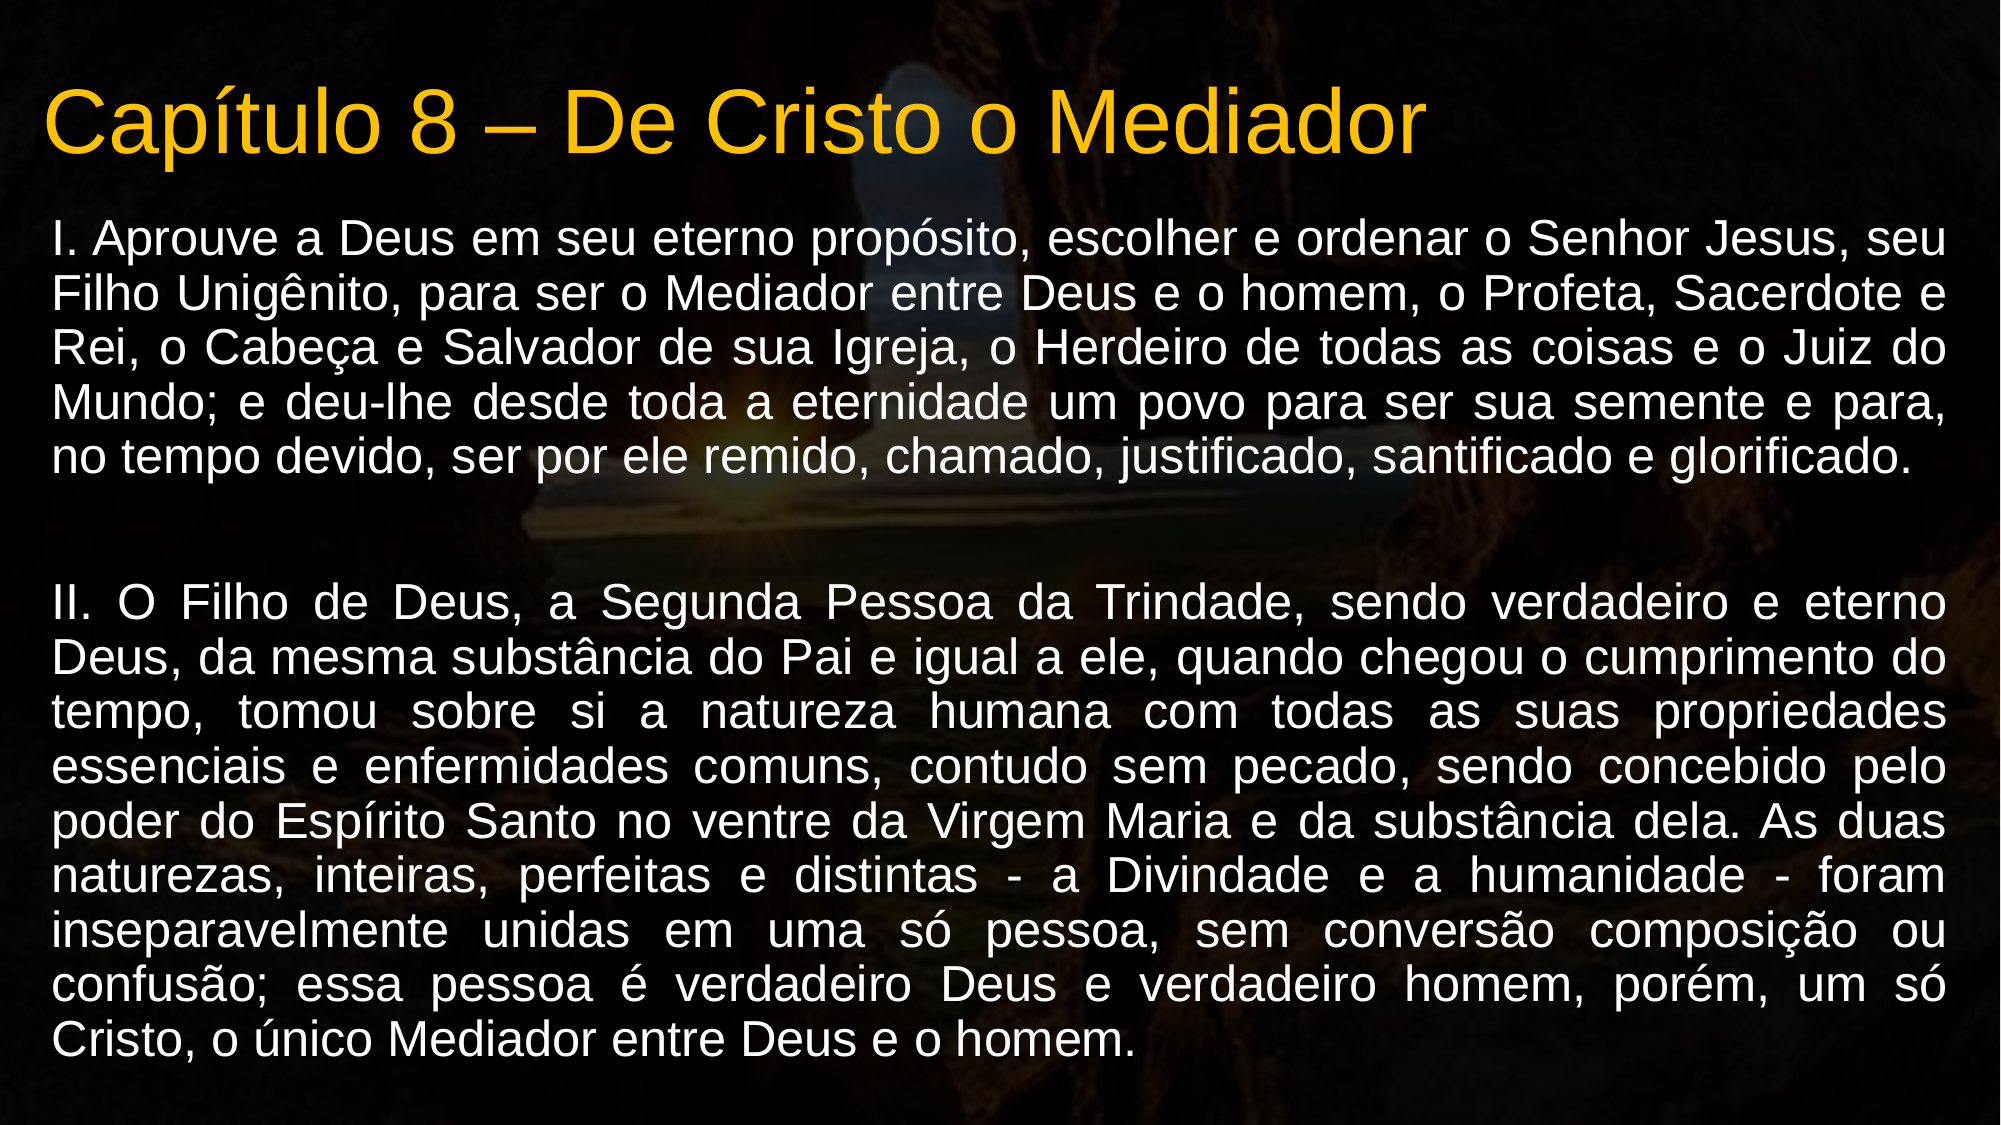

# Capítulo 8 – De Cristo o Mediador
I. Aprouve a Deus em seu eterno propósito, escolher e ordenar o Senhor Jesus, seu Filho Unigênito, para ser o Mediador entre Deus e o homem, o Profeta, Sacerdote e Rei, o Cabeça e Salvador de sua Igreja, o Herdeiro de todas as coisas e o Juiz do Mundo; e deu-lhe desde toda a eternidade um povo para ser sua semente e para, no tempo devido, ser por ele remido, chamado, justificado, santificado e glorificado.

II. O Filho de Deus, a Segunda Pessoa da Trindade, sendo verdadeiro e eterno Deus, da mesma substância do Pai e igual a ele, quando chegou o cumprimento do tempo, tomou sobre si a natureza humana com todas as suas propriedades essenciais e enfermidades comuns, contudo sem pecado, sendo concebido pelo poder do Espírito Santo no ventre da Virgem Maria e da substância dela. As duas naturezas, inteiras, perfeitas e distintas - a Divindade e a humanidade - foram inseparavelmente unidas em uma só pessoa, sem conversão composição ou confusão; essa pessoa é verdadeiro Deus e verdadeiro homem, porém, um só Cristo, o único Mediador entre Deus e o homem.